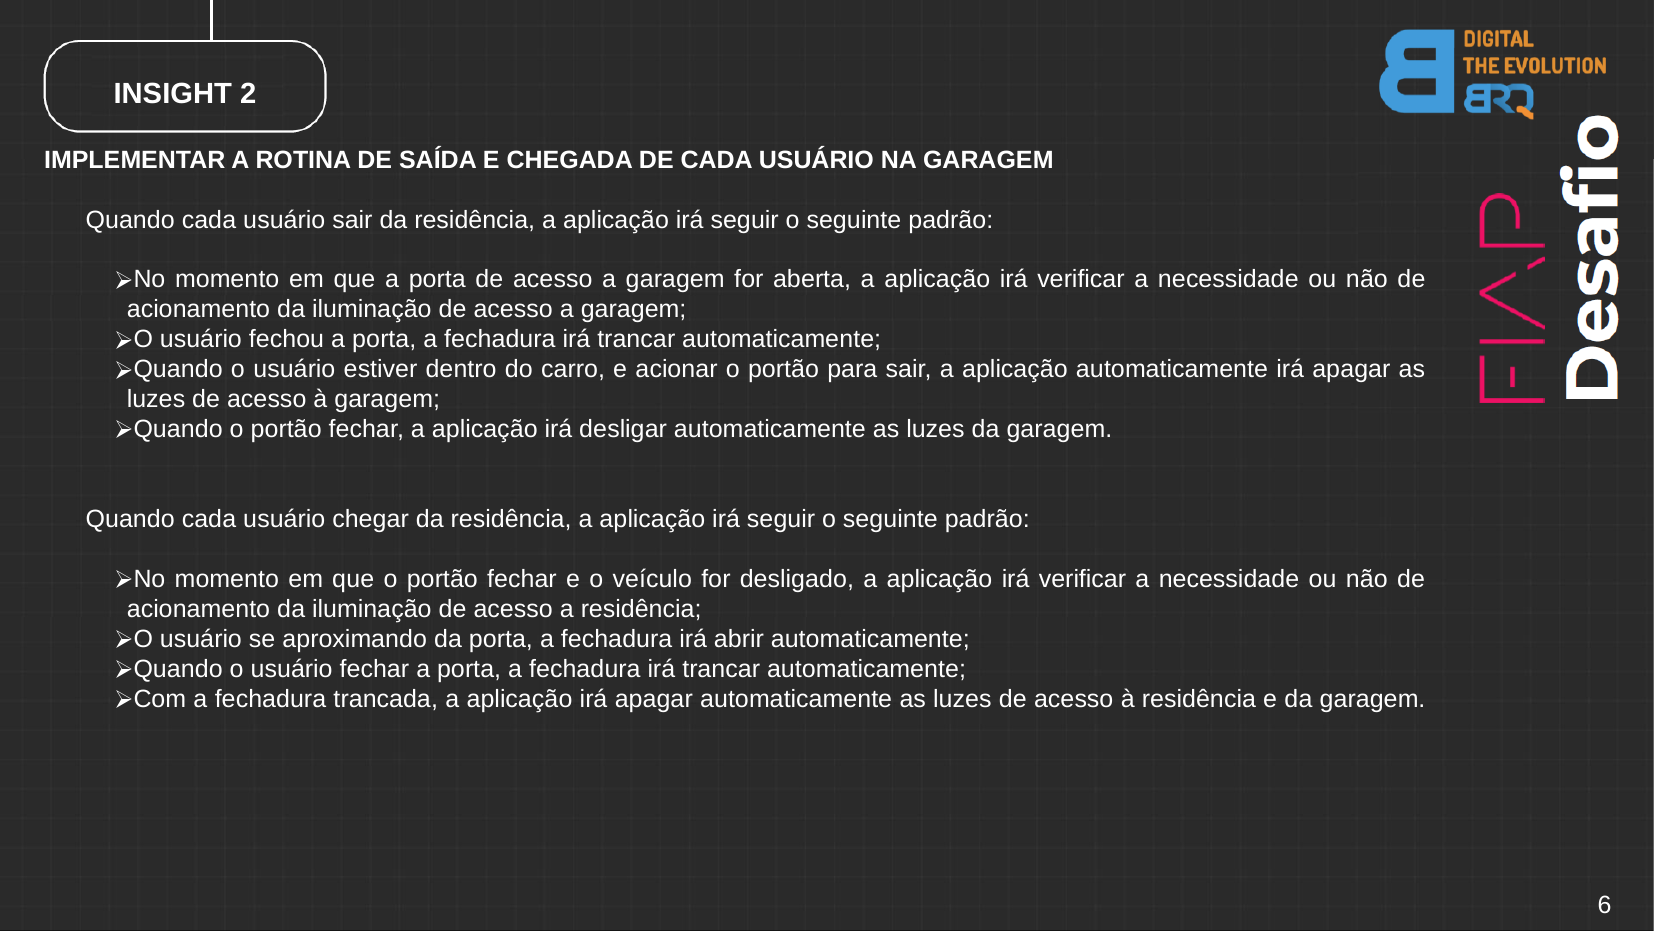

INSIGHT 2
IMPLEMENTAR A ROTINA DE SAÍDA E CHEGADA DE CADA USUÁRIO NA GARAGEM

Quando cada usuário sair da residência, a aplicação irá seguir o seguinte padrão:

No momento em que a porta de acesso a garagem for aberta, a aplicação irá verificar a necessidade ou não de acionamento da iluminação de acesso a garagem;
O usuário fechou a porta, a fechadura irá trancar automaticamente;
Quando o usuário estiver dentro do carro, e acionar o portão para sair, a aplicação automaticamente irá apagar as luzes de acesso à garagem;
Quando o portão fechar, a aplicação irá desligar automaticamente as luzes da garagem.

Quando cada usuário chegar da residência, a aplicação irá seguir o seguinte padrão:

No momento em que o portão fechar e o veículo for desligado, a aplicação irá verificar a necessidade ou não de acionamento da iluminação de acesso a residência;
O usuário se aproximando da porta, a fechadura irá abrir automaticamente;
Quando o usuário fechar a porta, a fechadura irá trancar automaticamente;
Com a fechadura trancada, a aplicação irá apagar automaticamente as luzes de acesso à residência e da garagem.